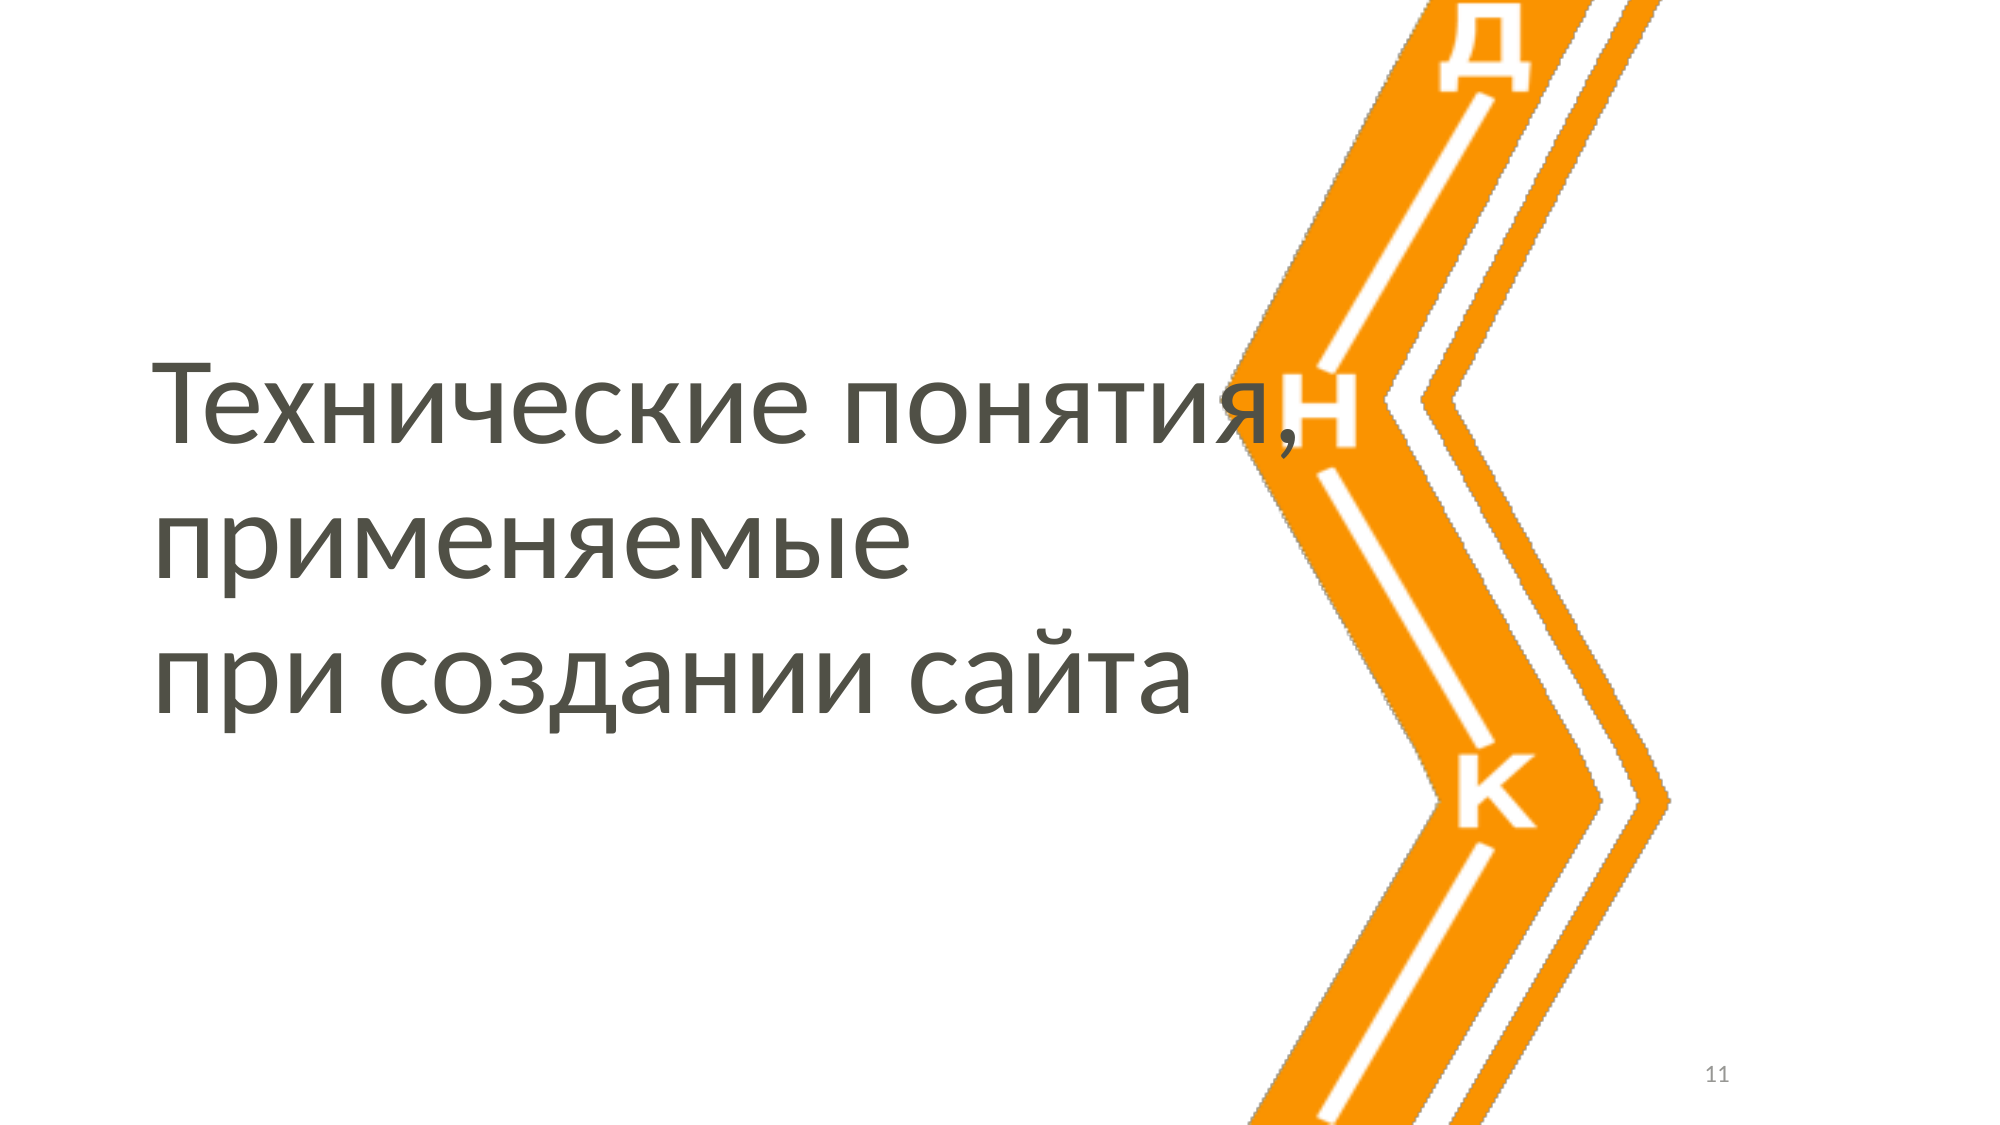

# Технические понятия, применяемые при создании сайта

11